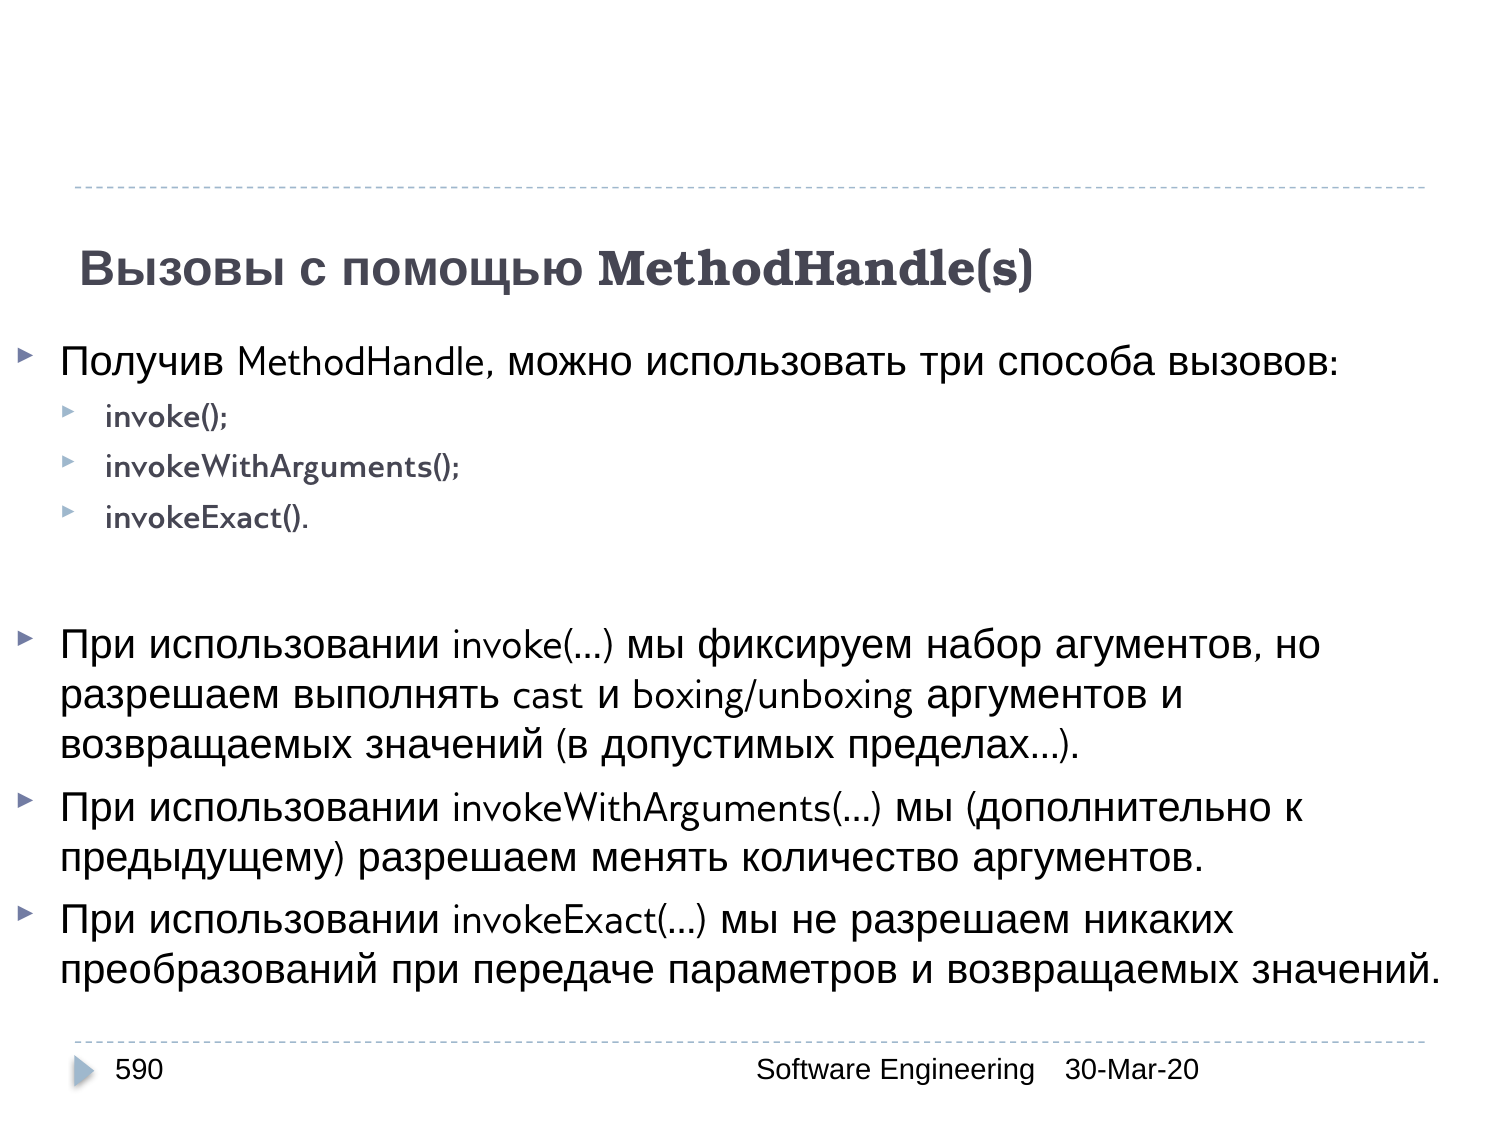

# Вызовы с помощью MethodHandle(s)
Получив MethodHandle, можно использовать три способа вызовов:
invoke();
invokeWithArguments();
invokeExact().

При использовании invoke(…) мы фиксируем набор агументов, но разрешаем выполнять cast и boxing/unboxing аргументов и возвращаемых значений (в допустимых пределах...).
При использовании invokeWithArguments(…) мы (дополнительно к предыдущему) разрешаем менять количество аргументов.
При использовании invokeExact(…) мы не разрешаем никаких преобразований при передаче параметров и возвращаемых значений.
590
Software Engineering
30-Mar-20